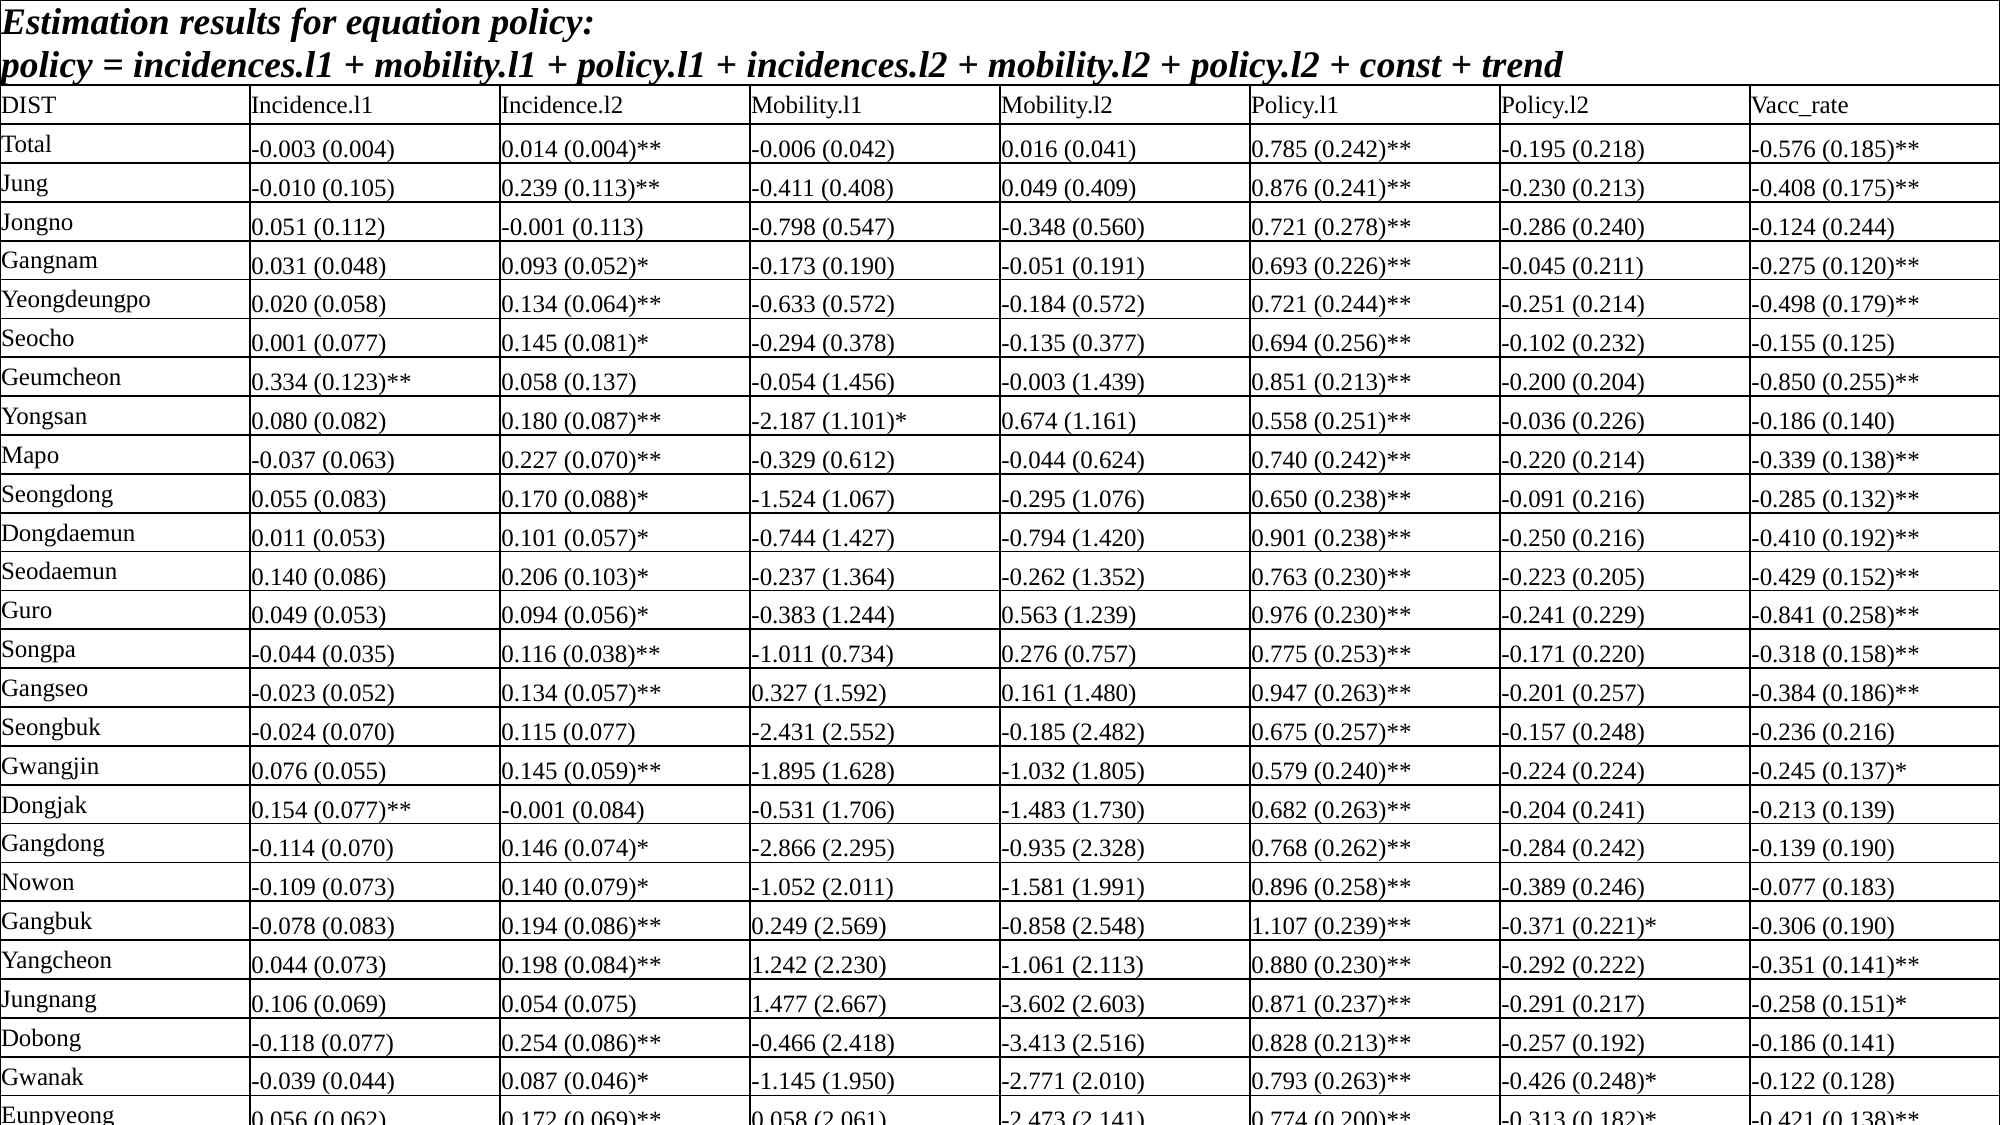

| Estimation results for equation policy: |  |  |  |  |  |  |  |
| --- | --- | --- | --- | --- | --- | --- | --- |
| policy = incidences.l1 + mobility.l1 + policy.l1 + incidences.l2 + mobility.l2 + policy.l2 + const + trend |  |  |  |  |  |  |  |
| DIST | Incidence.l1 | Incidence.l2 | Mobility.l1 | Mobility.l2 | Policy.l1 | Policy.l2 | Vacc\_rate |
| Total | -0.003 (0.004) | 0.014 (0.004)\*\* | -0.006 (0.042) | 0.016 (0.041) | 0.785 (0.242)\*\* | -0.195 (0.218) | -0.576 (0.185)\*\* |
| Jung | -0.010 (0.105) | 0.239 (0.113)\*\* | -0.411 (0.408) | 0.049 (0.409) | 0.876 (0.241)\*\* | -0.230 (0.213) | -0.408 (0.175)\*\* |
| Jongno | 0.051 (0.112) | -0.001 (0.113) | -0.798 (0.547) | -0.348 (0.560) | 0.721 (0.278)\*\* | -0.286 (0.240) | -0.124 (0.244) |
| Gangnam | 0.031 (0.048) | 0.093 (0.052)\* | -0.173 (0.190) | -0.051 (0.191) | 0.693 (0.226)\*\* | -0.045 (0.211) | -0.275 (0.120)\*\* |
| Yeongdeungpo | 0.020 (0.058) | 0.134 (0.064)\*\* | -0.633 (0.572) | -0.184 (0.572) | 0.721 (0.244)\*\* | -0.251 (0.214) | -0.498 (0.179)\*\* |
| Seocho | 0.001 (0.077) | 0.145 (0.081)\* | -0.294 (0.378) | -0.135 (0.377) | 0.694 (0.256)\*\* | -0.102 (0.232) | -0.155 (0.125) |
| Geumcheon | 0.334 (0.123)\*\* | 0.058 (0.137) | -0.054 (1.456) | -0.003 (1.439) | 0.851 (0.213)\*\* | -0.200 (0.204) | -0.850 (0.255)\*\* |
| Yongsan | 0.080 (0.082) | 0.180 (0.087)\*\* | -2.187 (1.101)\* | 0.674 (1.161) | 0.558 (0.251)\*\* | -0.036 (0.226) | -0.186 (0.140) |
| Mapo | -0.037 (0.063) | 0.227 (0.070)\*\* | -0.329 (0.612) | -0.044 (0.624) | 0.740 (0.242)\*\* | -0.220 (0.214) | -0.339 (0.138)\*\* |
| Seongdong | 0.055 (0.083) | 0.170 (0.088)\* | -1.524 (1.067) | -0.295 (1.076) | 0.650 (0.238)\*\* | -0.091 (0.216) | -0.285 (0.132)\*\* |
| Dongdaemun | 0.011 (0.053) | 0.101 (0.057)\* | -0.744 (1.427) | -0.794 (1.420) | 0.901 (0.238)\*\* | -0.250 (0.216) | -0.410 (0.192)\*\* |
| Seodaemun | 0.140 (0.086) | 0.206 (0.103)\* | -0.237 (1.364) | -0.262 (1.352) | 0.763 (0.230)\*\* | -0.223 (0.205) | -0.429 (0.152)\*\* |
| Guro | 0.049 (0.053) | 0.094 (0.056)\* | -0.383 (1.244) | 0.563 (1.239) | 0.976 (0.230)\*\* | -0.241 (0.229) | -0.841 (0.258)\*\* |
| Songpa | -0.044 (0.035) | 0.116 (0.038)\*\* | -1.011 (0.734) | 0.276 (0.757) | 0.775 (0.253)\*\* | -0.171 (0.220) | -0.318 (0.158)\*\* |
| Gangseo | -0.023 (0.052) | 0.134 (0.057)\*\* | 0.327 (1.592) | 0.161 (1.480) | 0.947 (0.263)\*\* | -0.201 (0.257) | -0.384 (0.186)\*\* |
| Seongbuk | -0.024 (0.070) | 0.115 (0.077) | -2.431 (2.552) | -0.185 (2.482) | 0.675 (0.257)\*\* | -0.157 (0.248) | -0.236 (0.216) |
| Gwangjin | 0.076 (0.055) | 0.145 (0.059)\*\* | -1.895 (1.628) | -1.032 (1.805) | 0.579 (0.240)\*\* | -0.224 (0.224) | -0.245 (0.137)\* |
| Dongjak | 0.154 (0.077)\*\* | -0.001 (0.084) | -0.531 (1.706) | -1.483 (1.730) | 0.682 (0.263)\*\* | -0.204 (0.241) | -0.213 (0.139) |
| Gangdong | -0.114 (0.070) | 0.146 (0.074)\* | -2.866 (2.295) | -0.935 (2.328) | 0.768 (0.262)\*\* | -0.284 (0.242) | -0.139 (0.190) |
| Nowon | -0.109 (0.073) | 0.140 (0.079)\* | -1.052 (2.011) | -1.581 (1.991) | 0.896 (0.258)\*\* | -0.389 (0.246) | -0.077 (0.183) |
| Gangbuk | -0.078 (0.083) | 0.194 (0.086)\*\* | 0.249 (2.569) | -0.858 (2.548) | 1.107 (0.239)\*\* | -0.371 (0.221)\* | -0.306 (0.190) |
| Yangcheon | 0.044 (0.073) | 0.198 (0.084)\*\* | 1.242 (2.230) | -1.061 (2.113) | 0.880 (0.230)\*\* | -0.292 (0.222) | -0.351 (0.141)\*\* |
| Jungnang | 0.106 (0.069) | 0.054 (0.075) | 1.477 (2.667) | -3.602 (2.603) | 0.871 (0.237)\*\* | -0.291 (0.217) | -0.258 (0.151)\* |
| Dobong | -0.118 (0.077) | 0.254 (0.086)\*\* | -0.466 (2.418) | -3.413 (2.516) | 0.828 (0.213)\*\* | -0.257 (0.192) | -0.186 (0.141) |
| Gwanak | -0.039 (0.044) | 0.087 (0.046)\* | -1.145 (1.950) | -2.771 (2.010) | 0.793 (0.263)\*\* | -0.426 (0.248)\* | -0.122 (0.128) |
| Eunpyeong | 0.056 (0.062) | 0.172 (0.069)\*\* | 0.058 (2.061) | -2.473 (2.141) | 0.774 (0.200)\*\* | -0.313 (0.182)\* | -0.421 (0.138)\*\* |